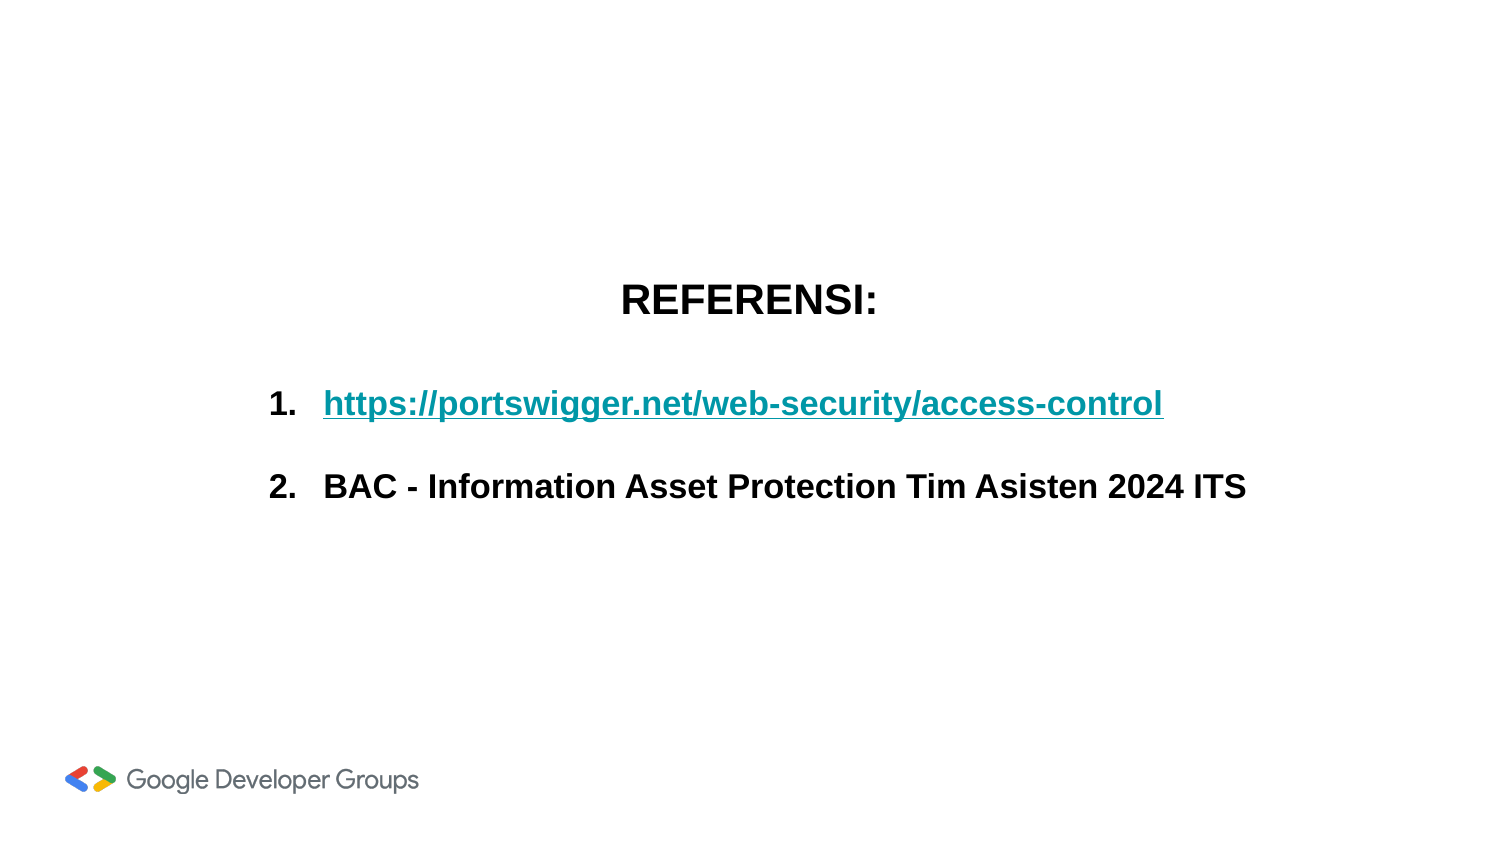

# REFERENSI:
https://portswigger.net/web-security/access-control

BAC - Information Asset Protection Tim Asisten 2024 ITS